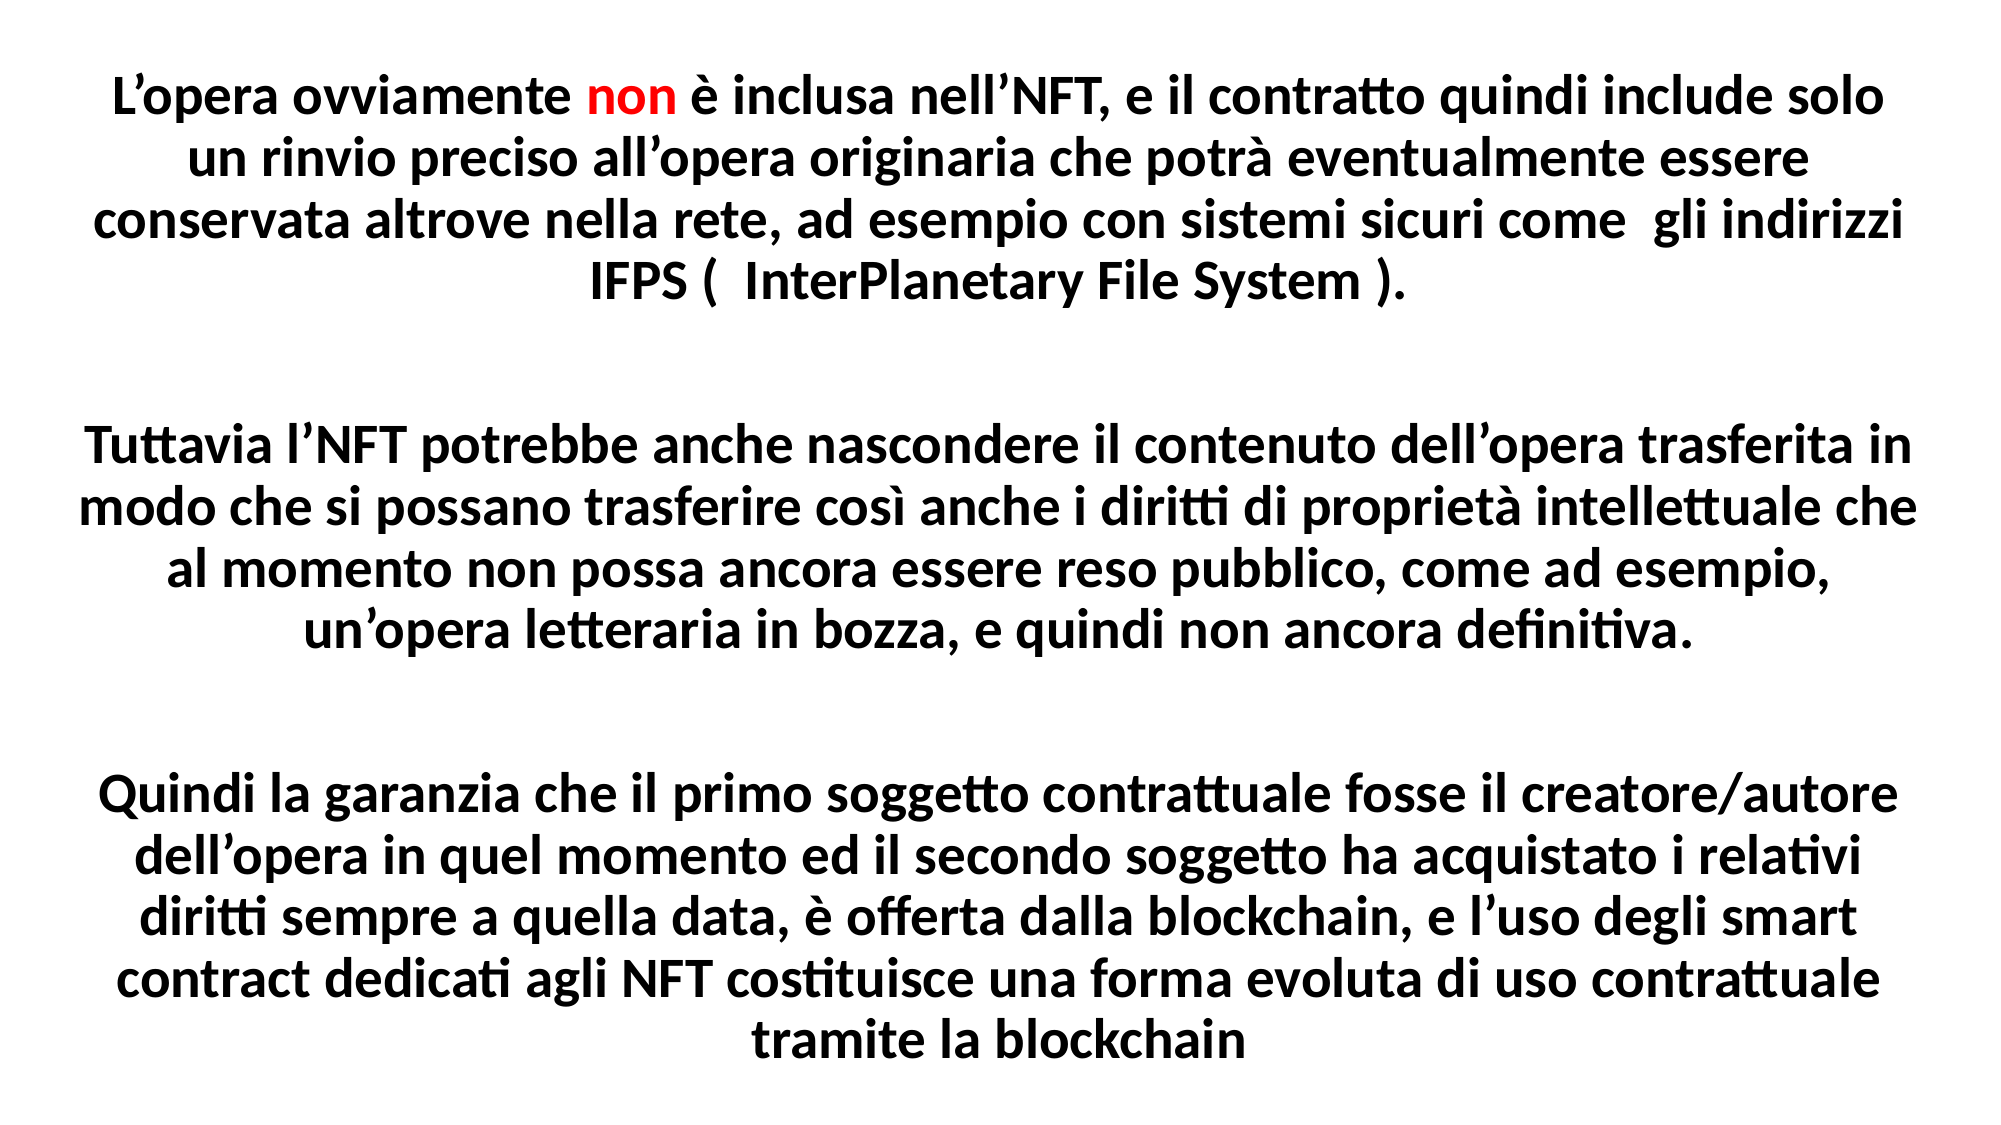

L’opera ovviamente non è inclusa nell’NFT, e il contratto quindi include solo un rinvio preciso all’opera originaria che potrà eventualmente essere conservata altrove nella rete, ad esempio con sistemi sicuri come  gli indirizzi IFPS (  InterPlanetary File System ).

Tuttavia l’NFT potrebbe anche nascondere il contenuto dell’opera trasferita in modo che si possano trasferire così anche i diritti di proprietà intellettuale che al momento non possa ancora essere reso pubblico, come ad esempio, un’opera letteraria in bozza, e quindi non ancora definitiva.

Quindi la garanzia che il primo soggetto contrattuale fosse il creatore/autore dell’opera in quel momento ed il secondo soggetto ha acquistato i relativi diritti sempre a quella data, è offerta dalla blockchain, e l’uso degli smart contract dedicati agli NFT costituisce una forma evoluta di uso contrattuale tramite la blockchain